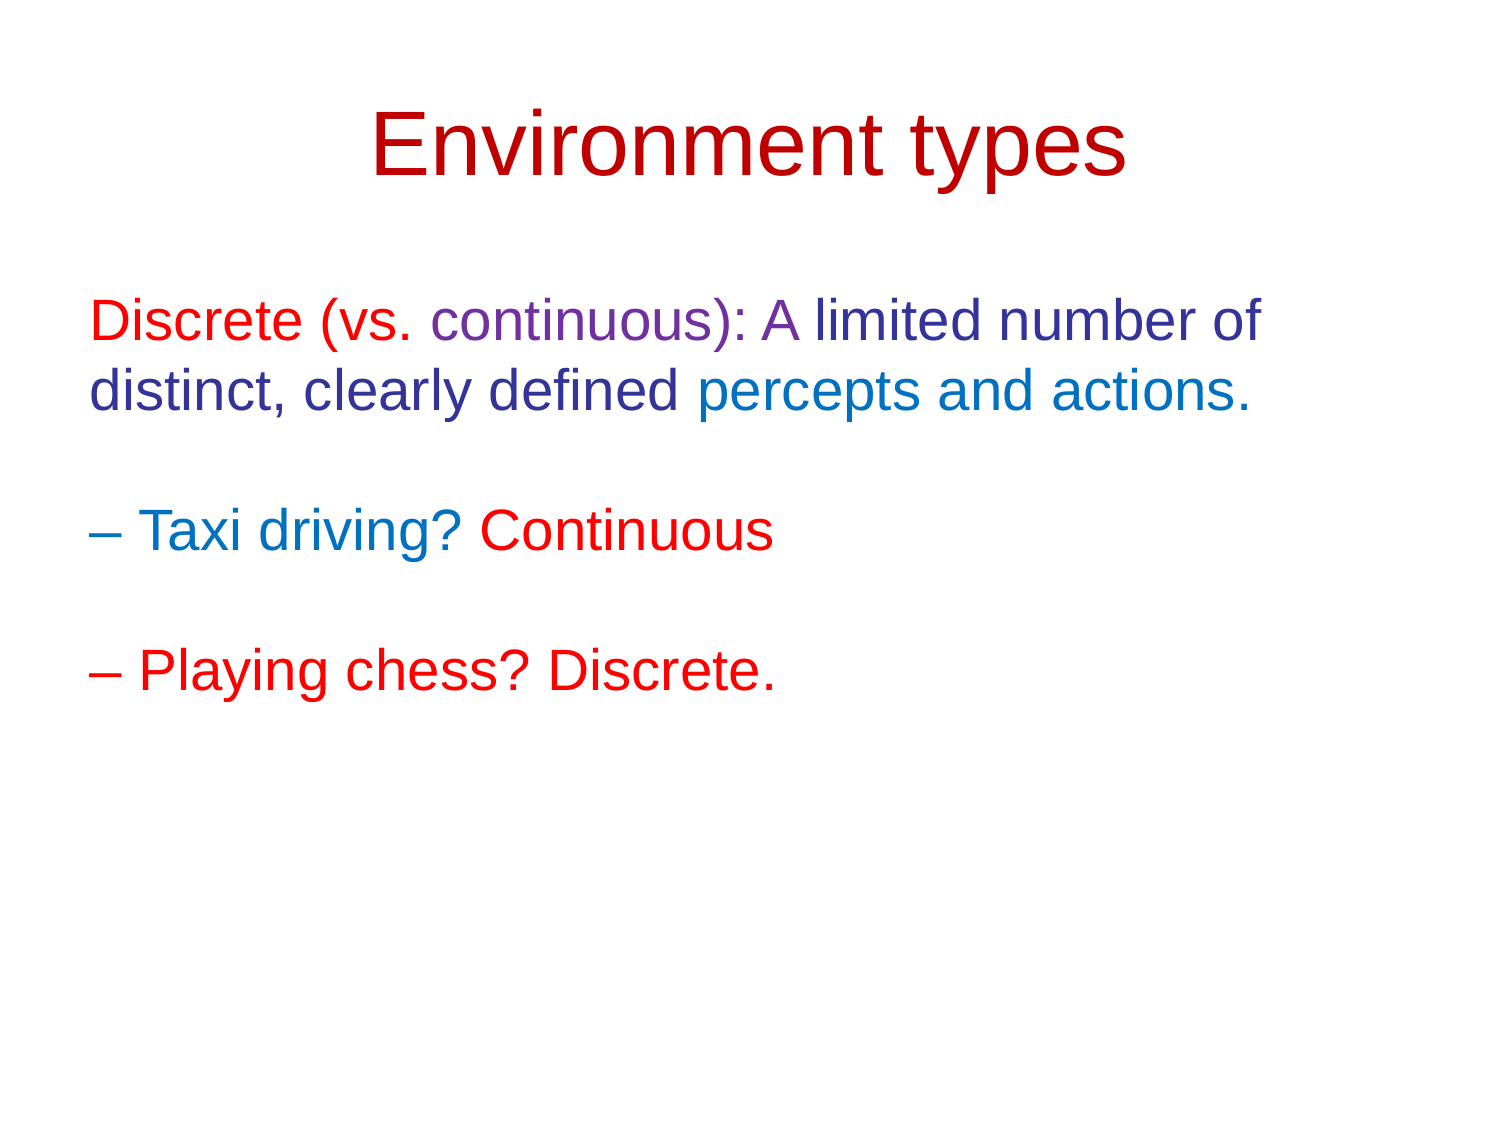

Environment types
Discrete (vs. continuous): A limited number of distinct, clearly defined percepts and actions.

– Taxi driving? Continuous

– Playing chess? Discrete.